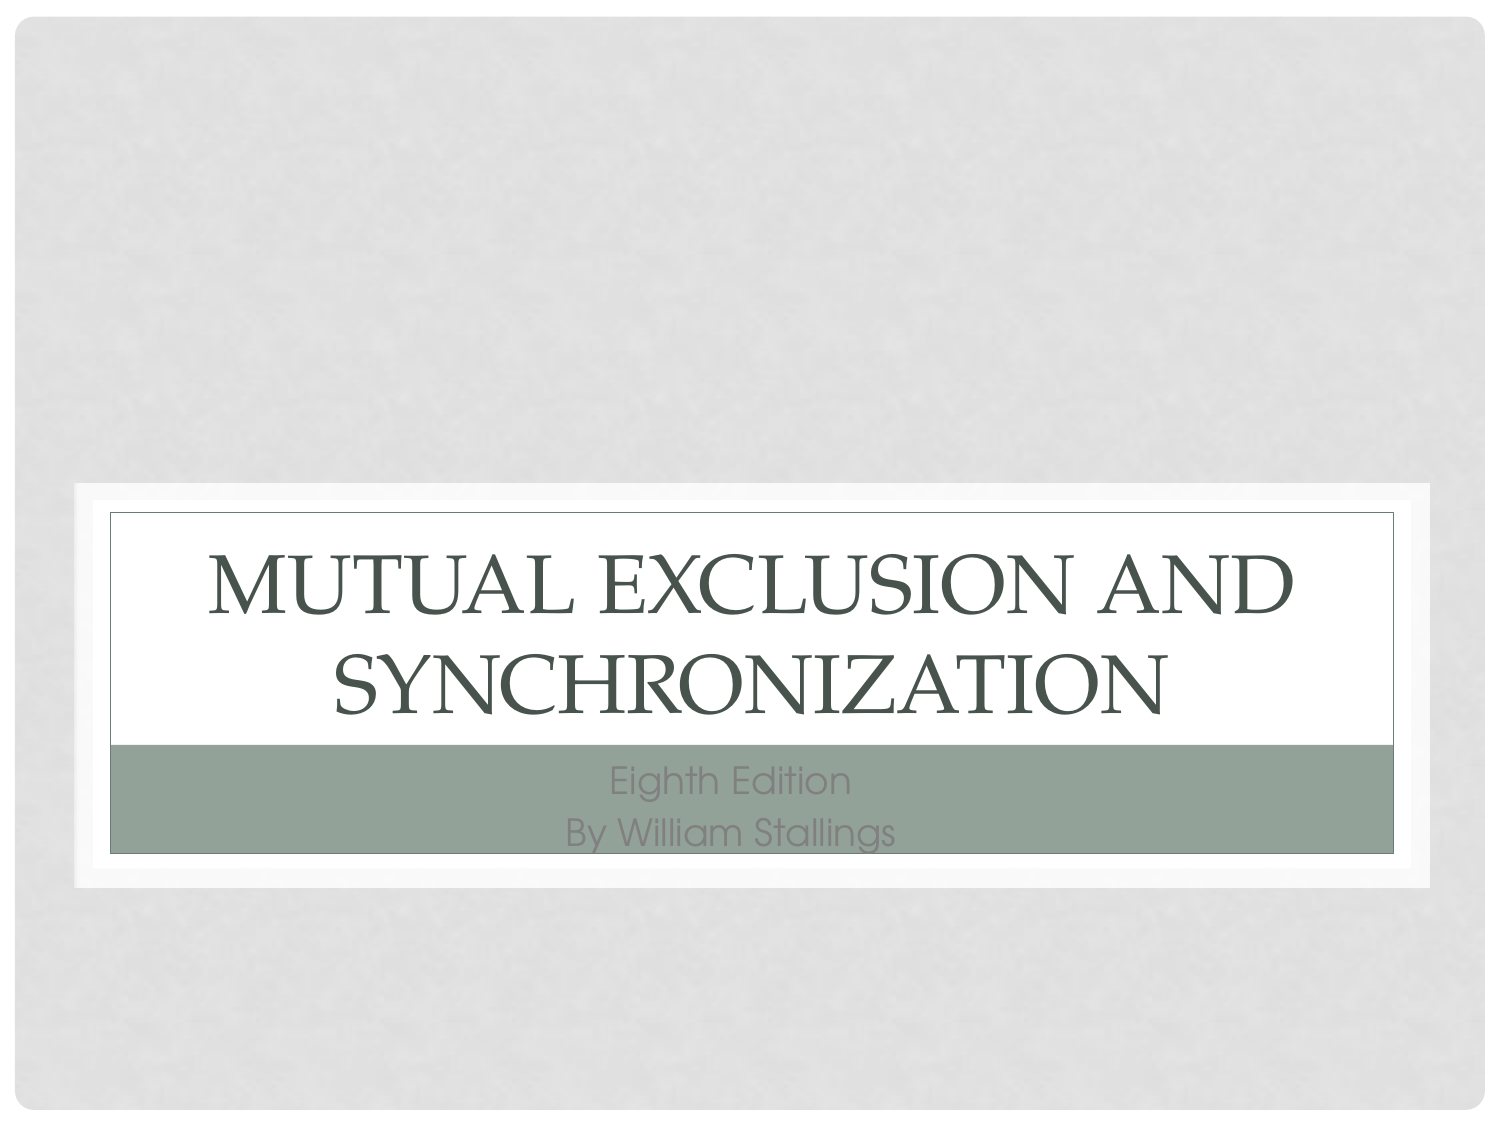

# Mutual Exclusion and Synchronization
Eighth Edition
By William Stallings